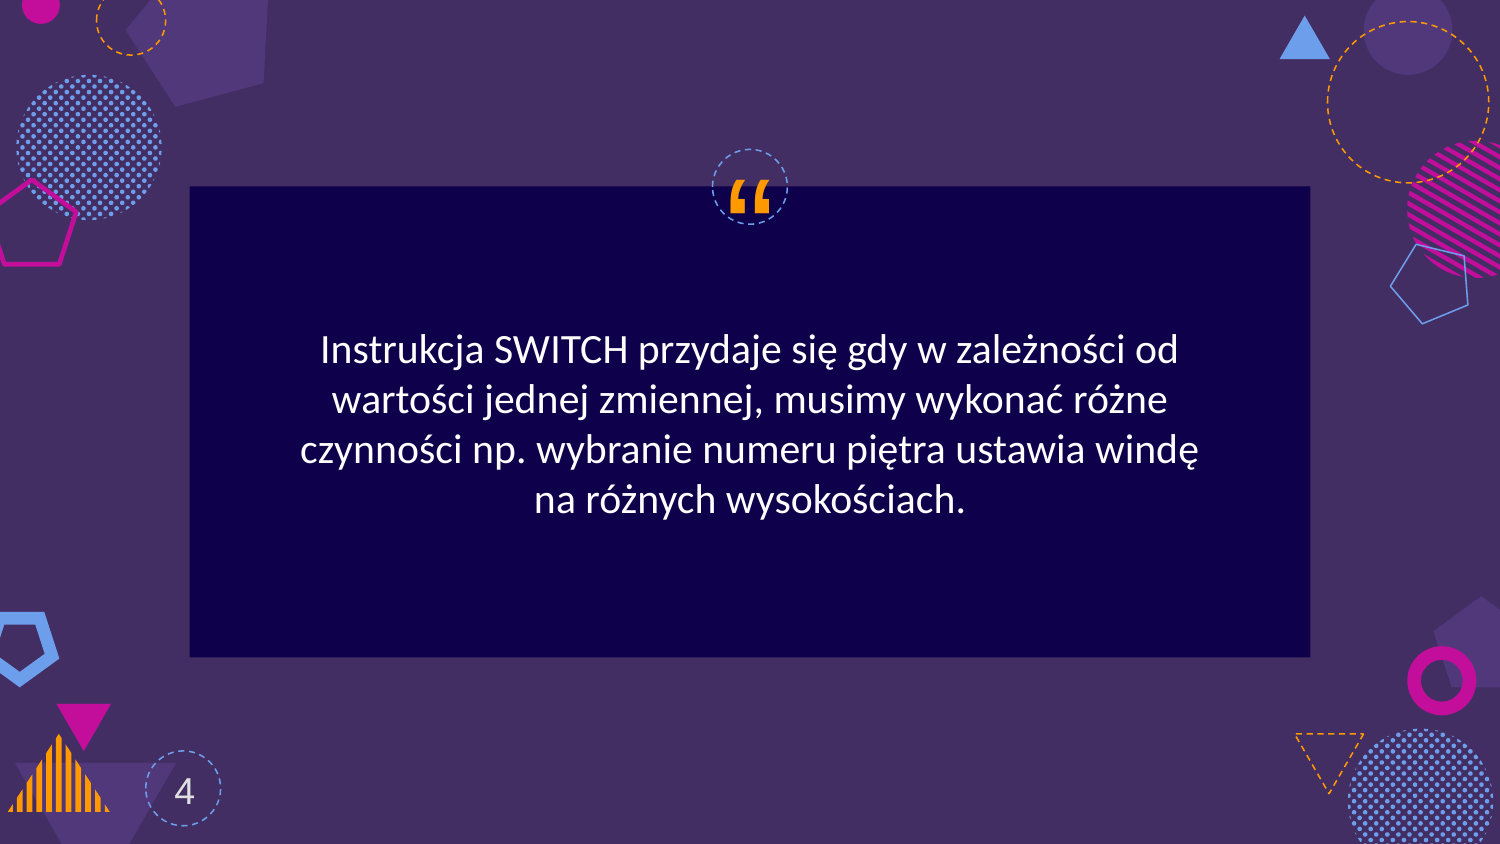

Instrukcja SWITCH przydaje się gdy w zależności od wartości jednej zmiennej, musimy wykonać różne czynności np. wybranie numeru piętra ustawia windę na różnych wysokościach.
4